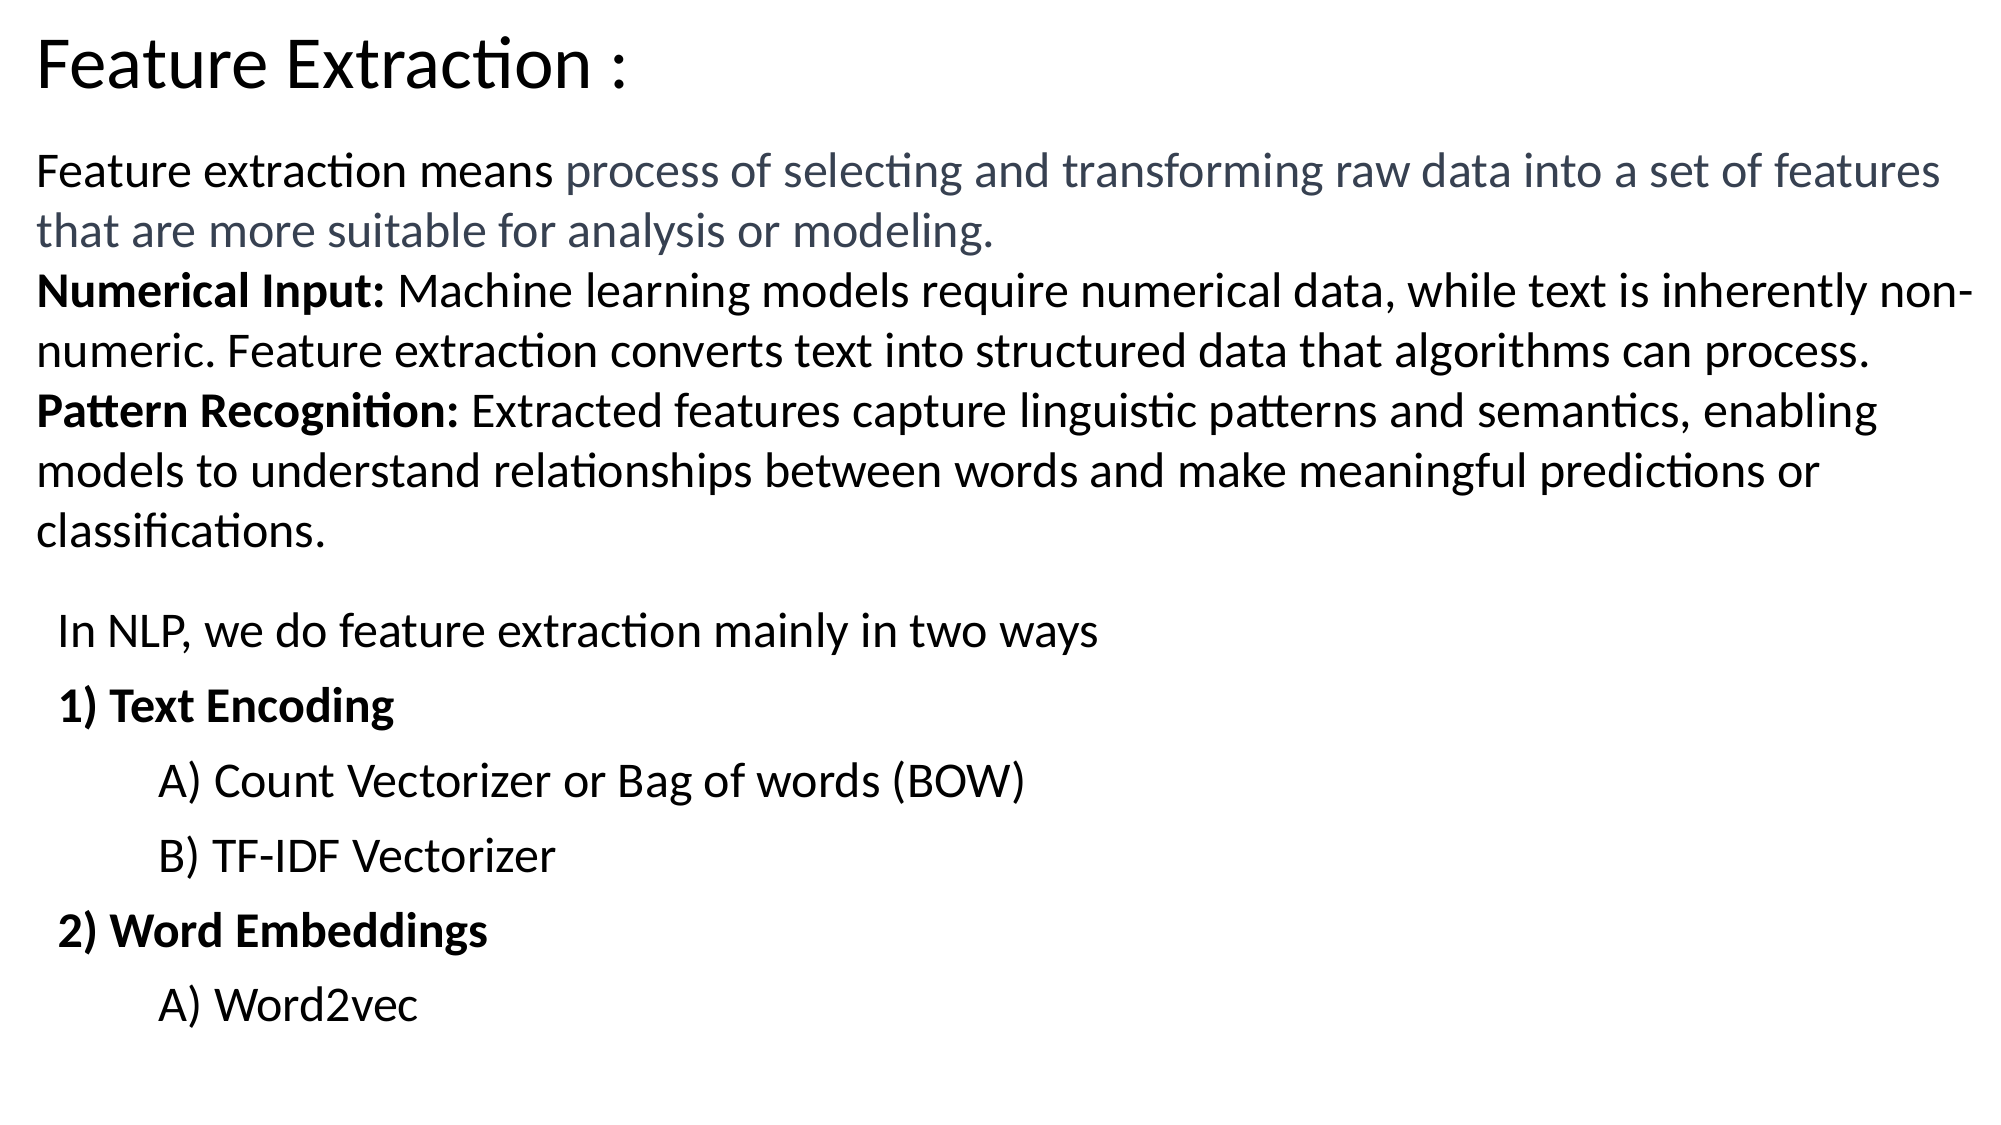

# Feature Extraction :
Feature extraction means process of selecting and transforming raw data into a set of features that are more suitable for analysis or modeling.
Numerical Input: Machine learning models require numerical data, while text is inherently non-numeric. Feature extraction converts text into structured data that algorithms can process.
Pattern Recognition: Extracted features capture linguistic patterns and semantics, enabling models to understand relationships between words and make meaningful predictions or classifications.
In NLP, we do feature extraction mainly in two ways
1) Text Encoding
         A) Count Vectorizer or Bag of words (BOW)
         B) TF-IDF Vectorizer
2) Word Embeddings
         A) Word2vec